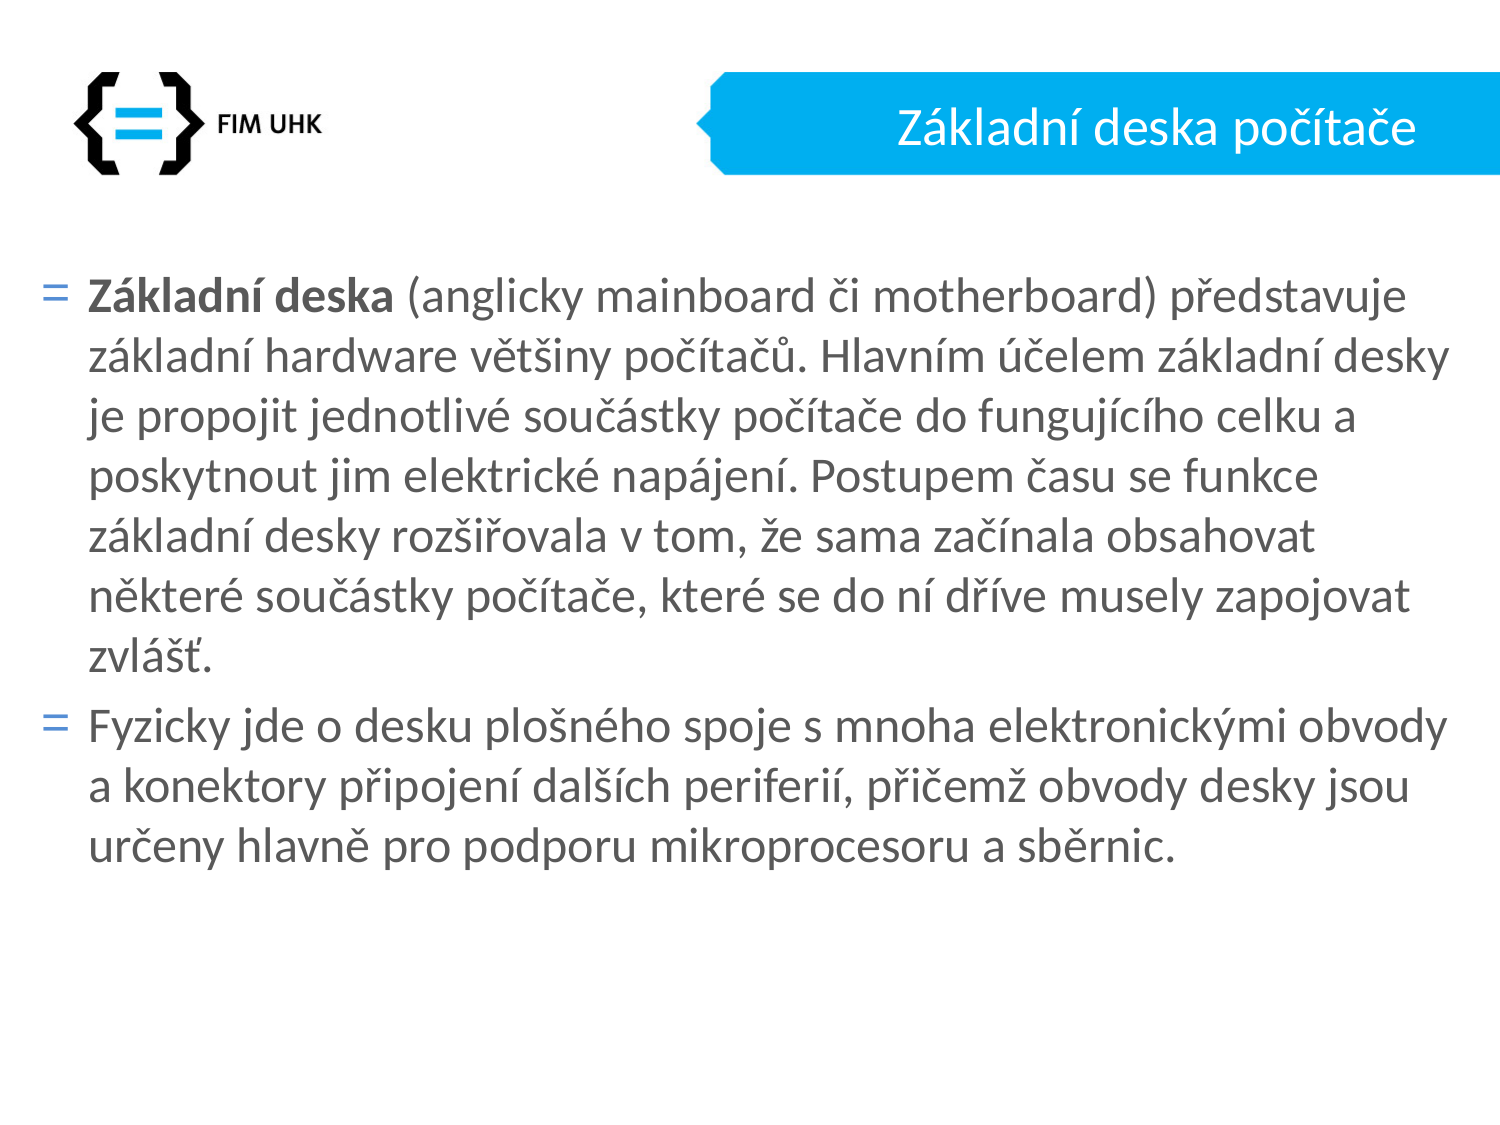

# Základní deska počítače
Základní deska (anglicky mainboard či motherboard) představuje základní hardware většiny počítačů. Hlavním účelem základní desky je propojit jednotlivé součástky počítače do fungujícího celku a poskytnout jim elektrické napájení. Postupem času se funkce základní desky rozšiřovala v tom, že sama začínala obsahovat některé součástky počítače, které se do ní dříve musely zapojovat zvlášť.
Fyzicky jde o desku plošného spoje s mnoha elektronickými obvody a konektory připojení dalších periferií, přičemž obvody desky jsou určeny hlavně pro podporu mikroprocesoru a sběrnic.